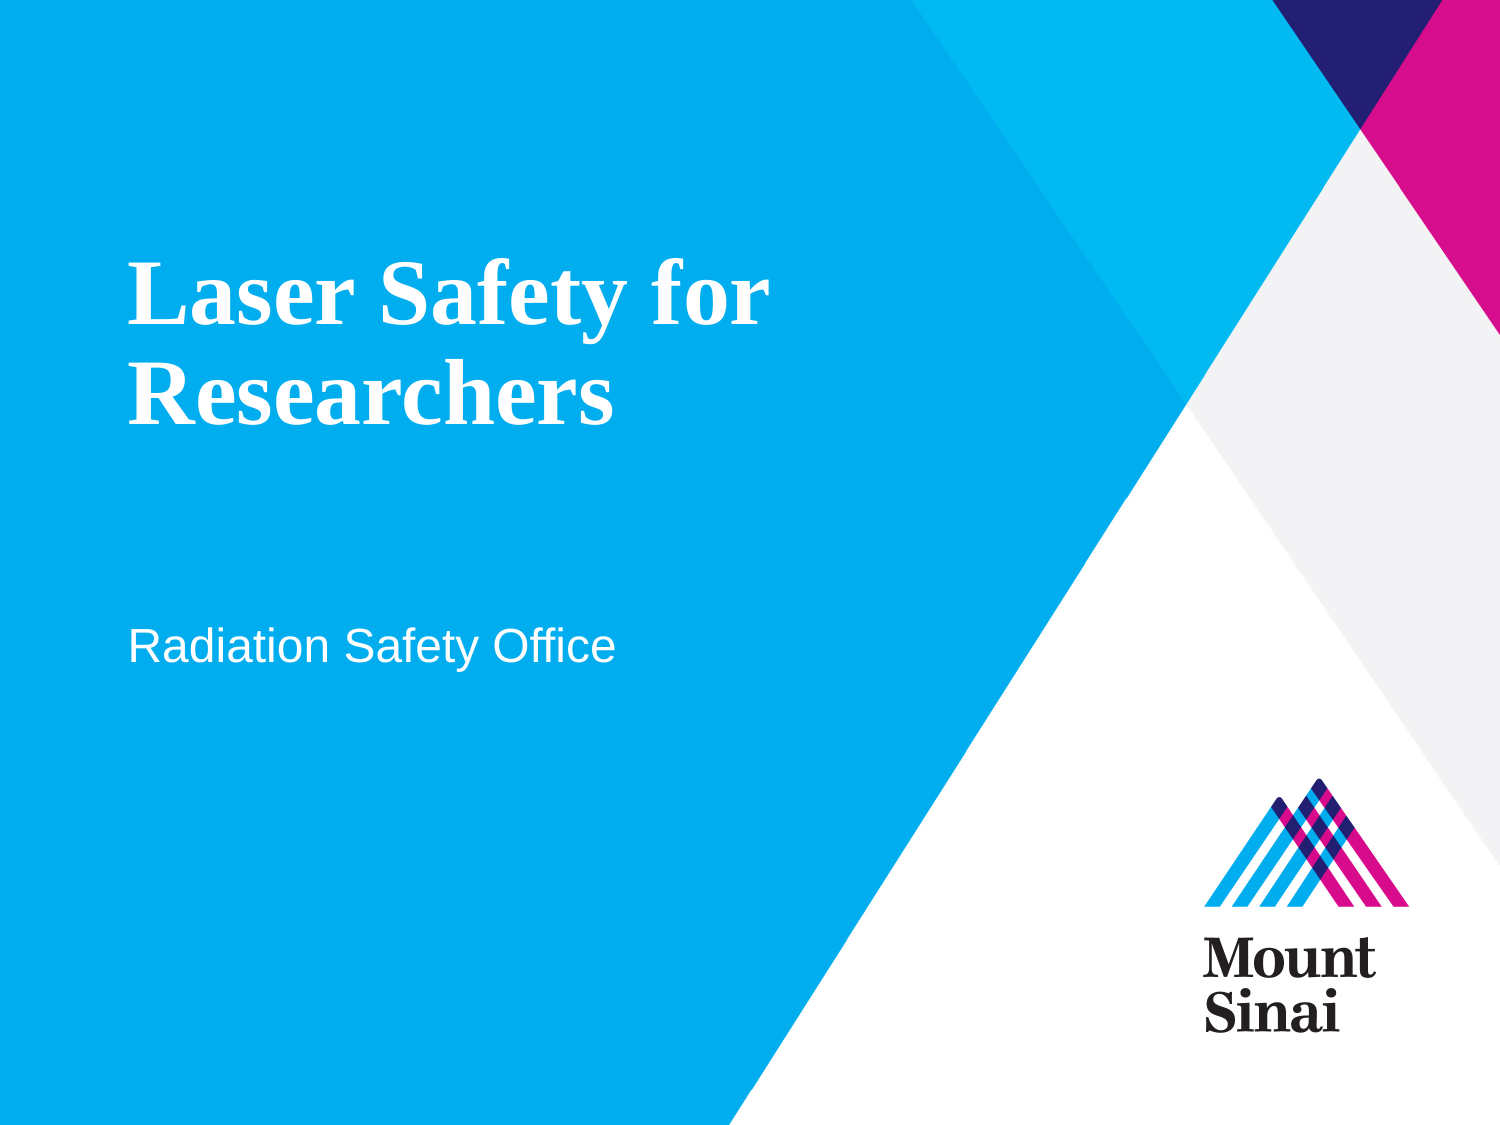

# Laser Safety for Researchers
Radiation Safety Office